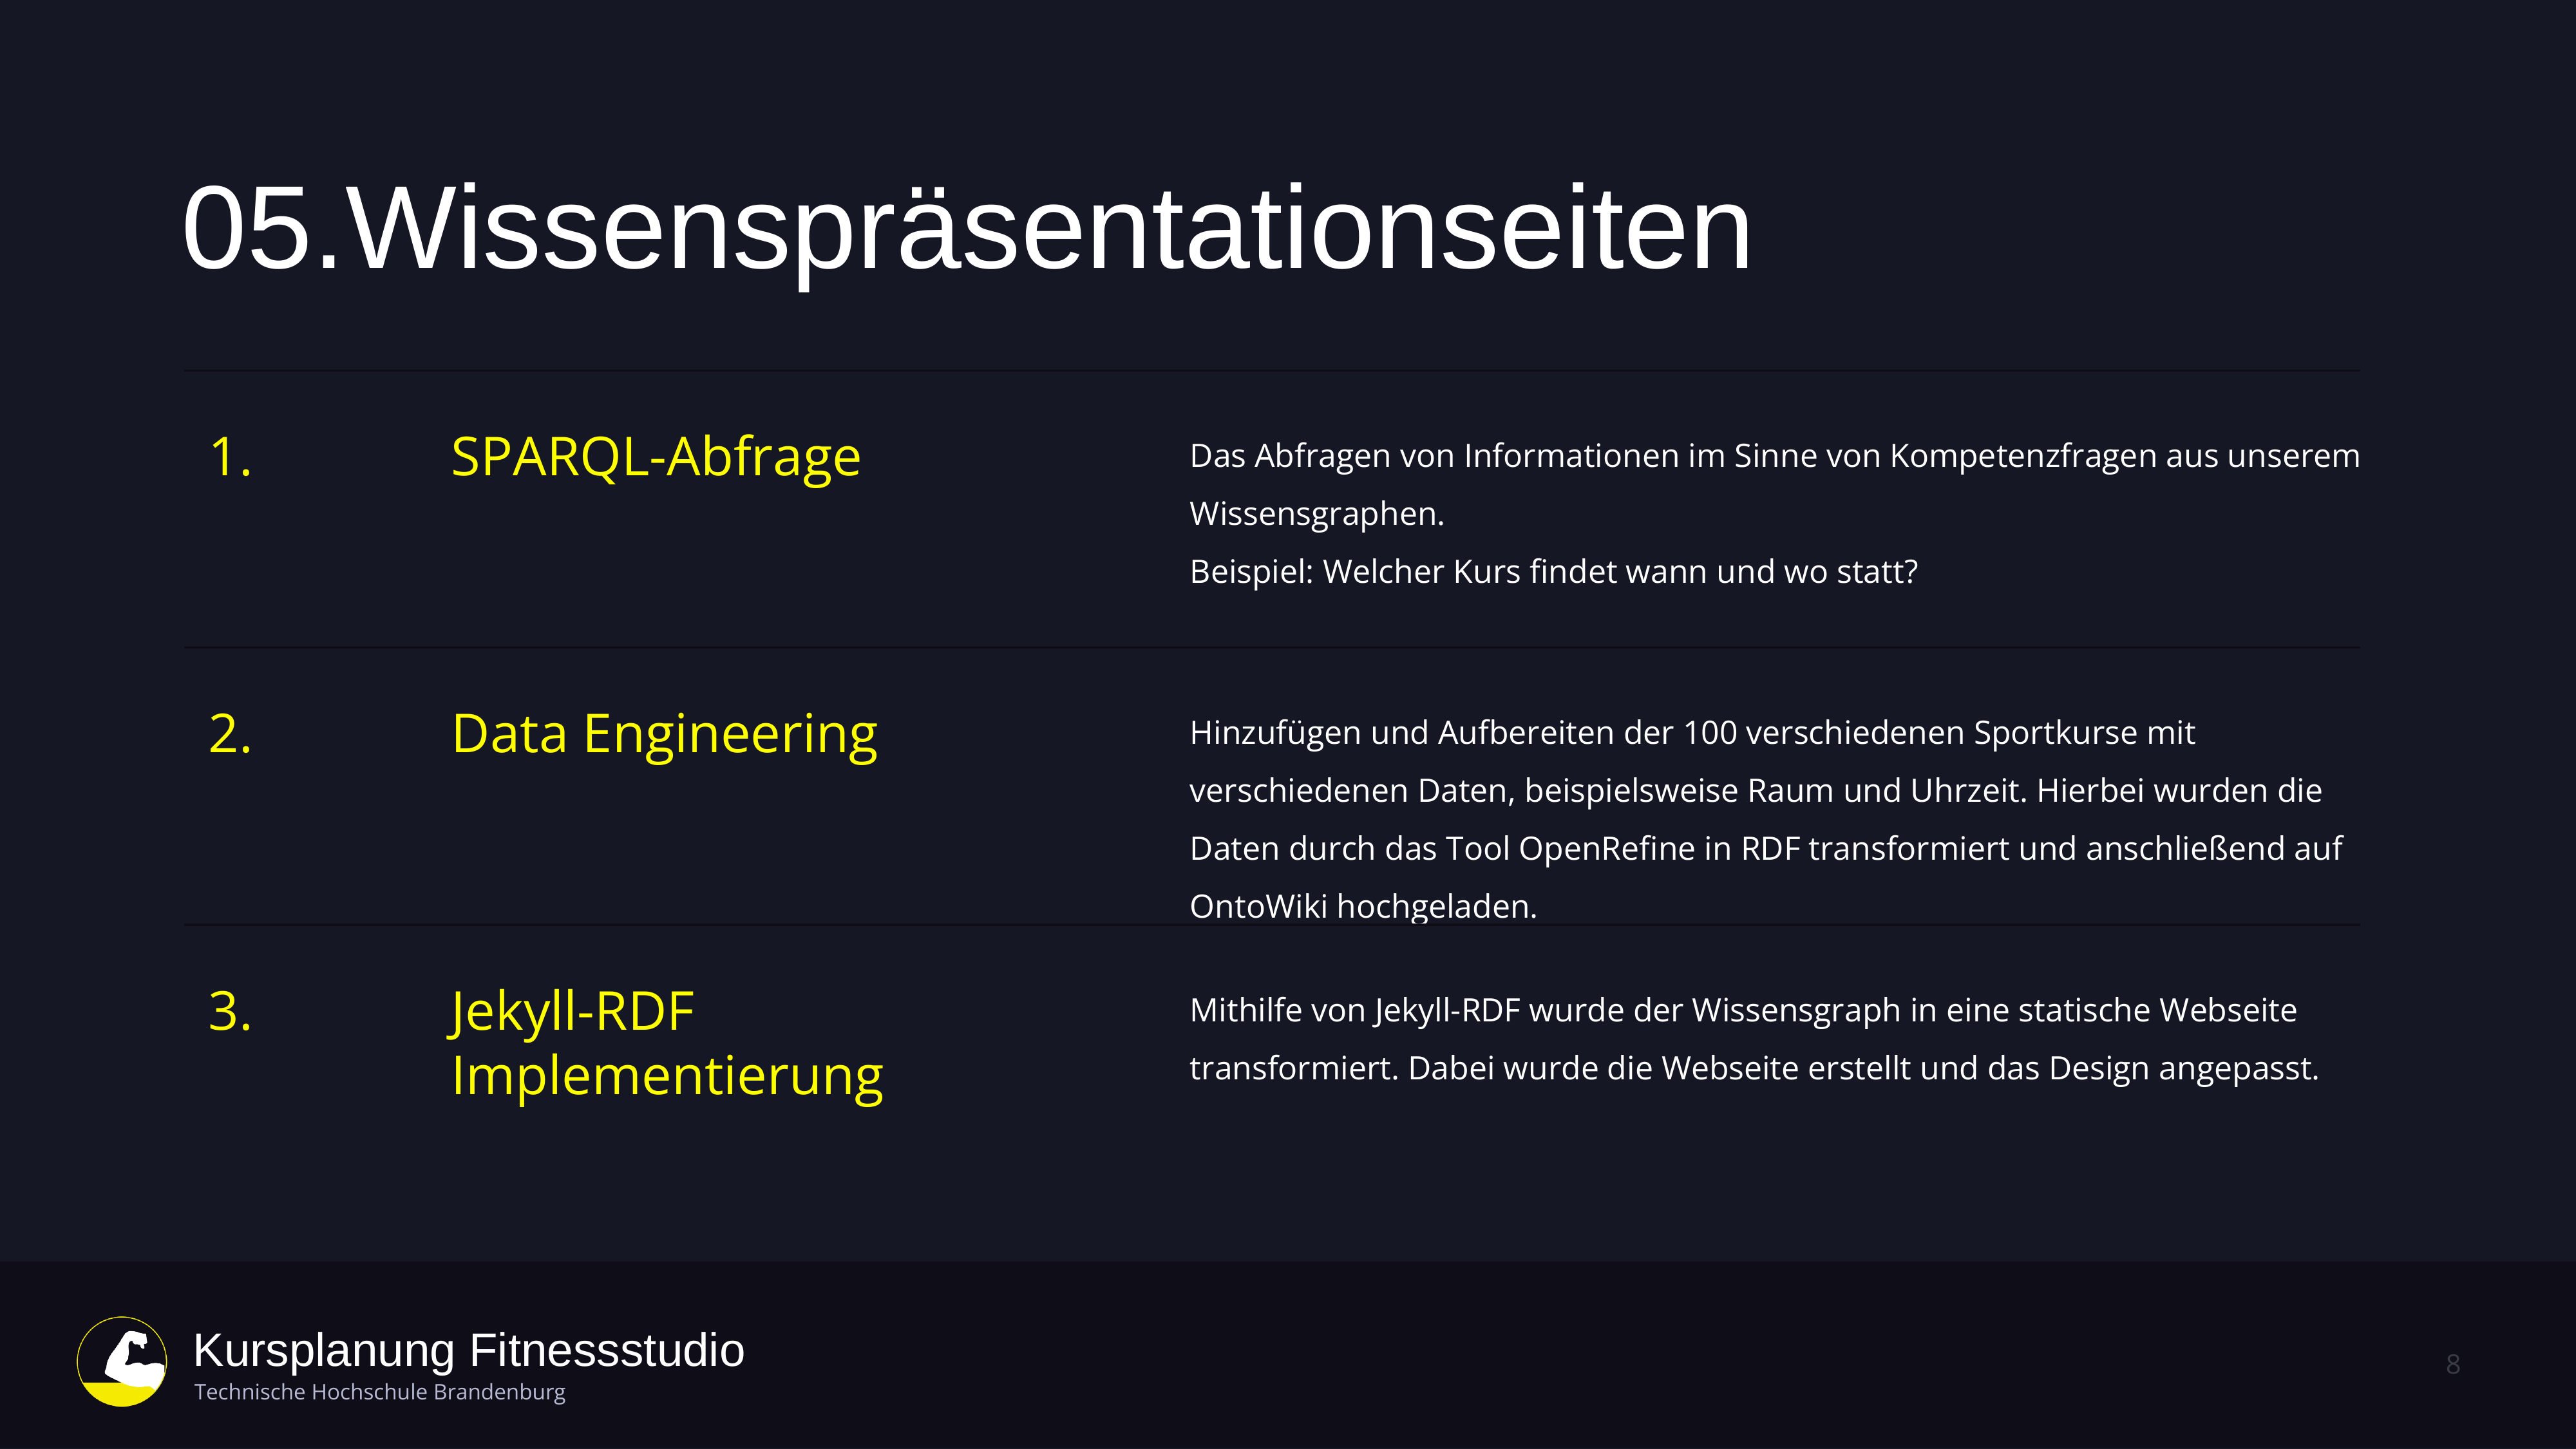

05.Wissenspräsentationseiten
Das Abfragen von Informationen im Sinne von Kompetenzfragen aus unserem Wissensgraphen.
Beispiel: Welcher Kurs findet wann und wo statt?
1.
SPARQL-Abfrage
Hinzufügen und Aufbereiten der 100 verschiedenen Sportkurse mit verschiedenen Daten, beispielsweise Raum und Uhrzeit. Hierbei wurden die Daten durch das Tool OpenRefine in RDF transformiert und anschließend auf OntoWiki hochgeladen.
2.
Data Engineering
Mithilfe von Jekyll-RDF wurde der Wissensgraph in eine statische Webseite transformiert. Dabei wurde die Webseite erstellt und das Design angepasst.
3.
Jekyll-RDF Implementierung
8